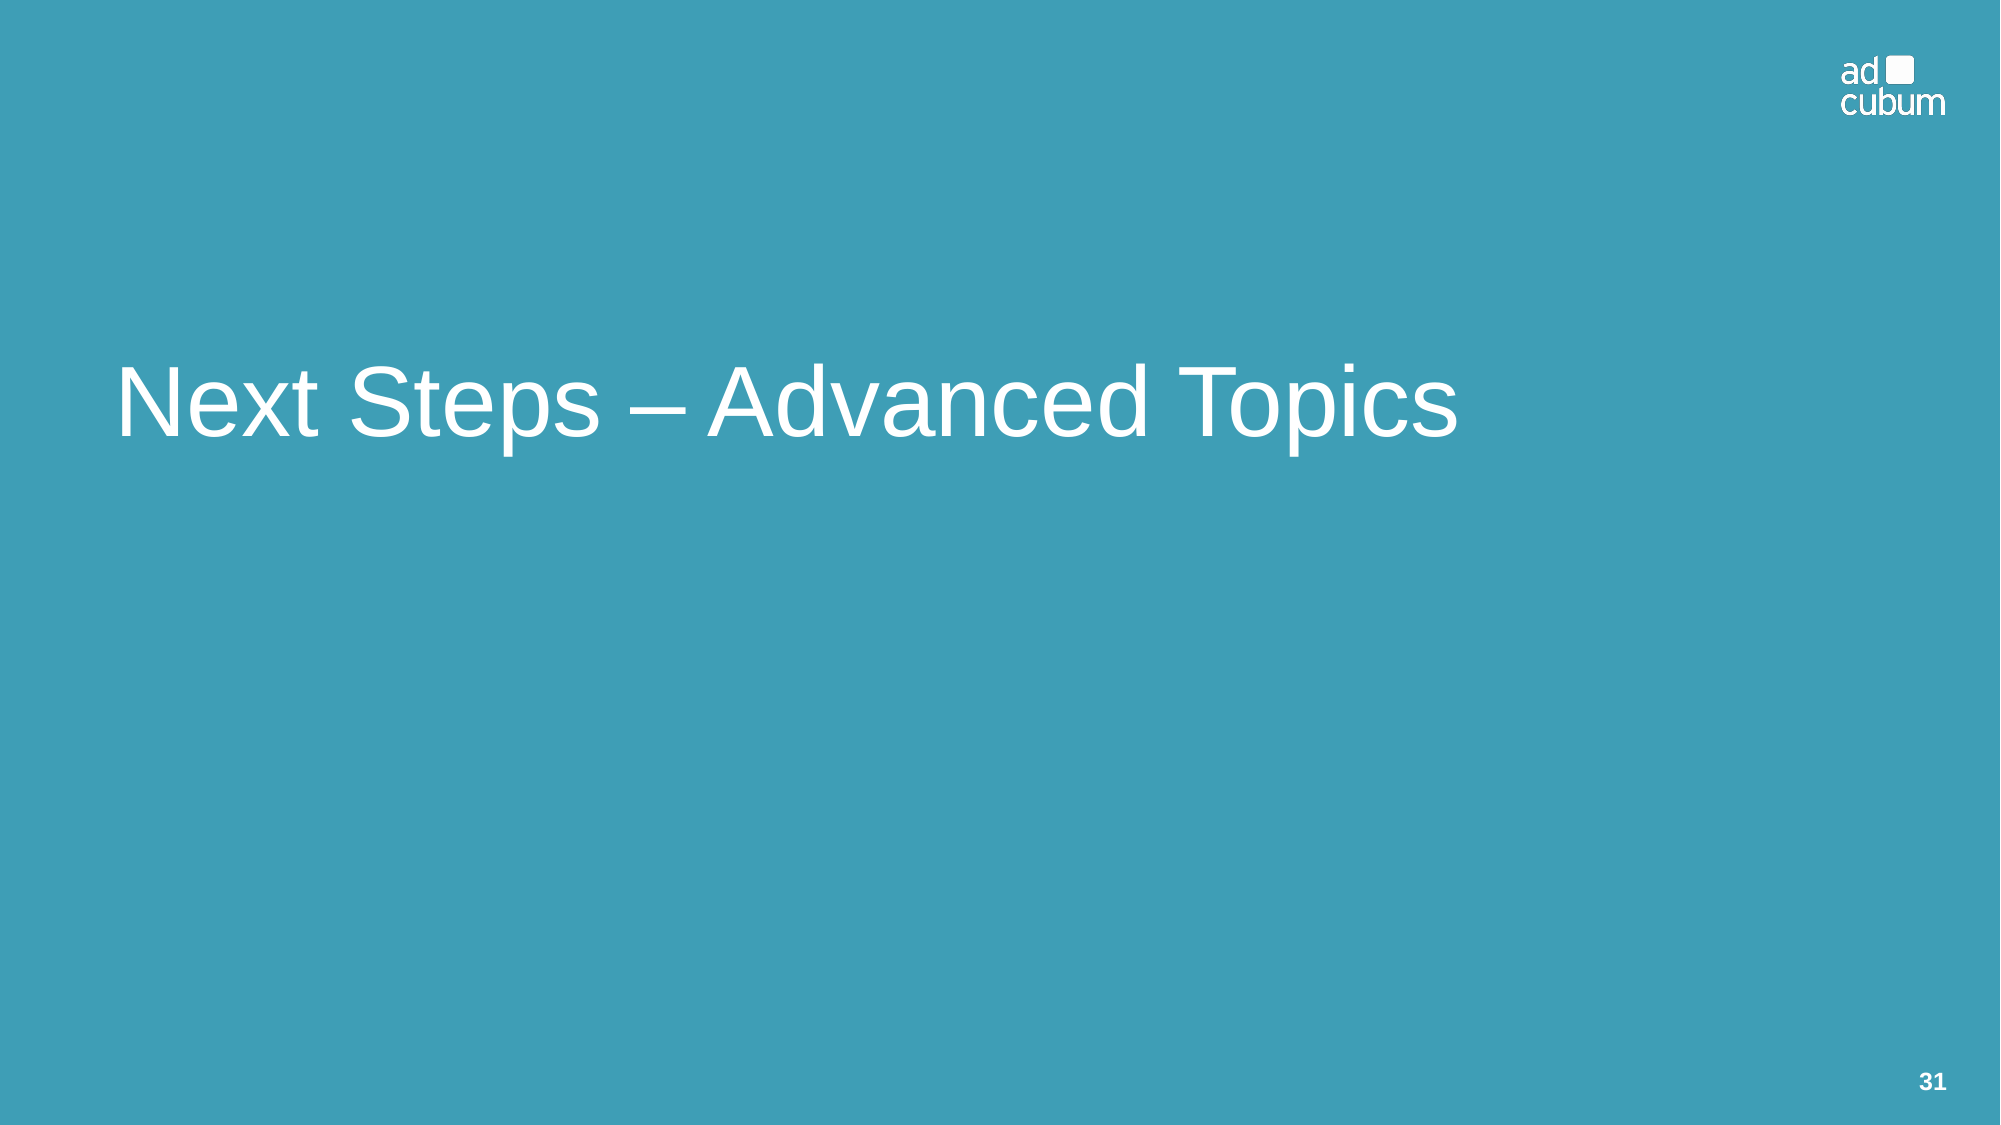

# Next Steps – Advanced Topics
31